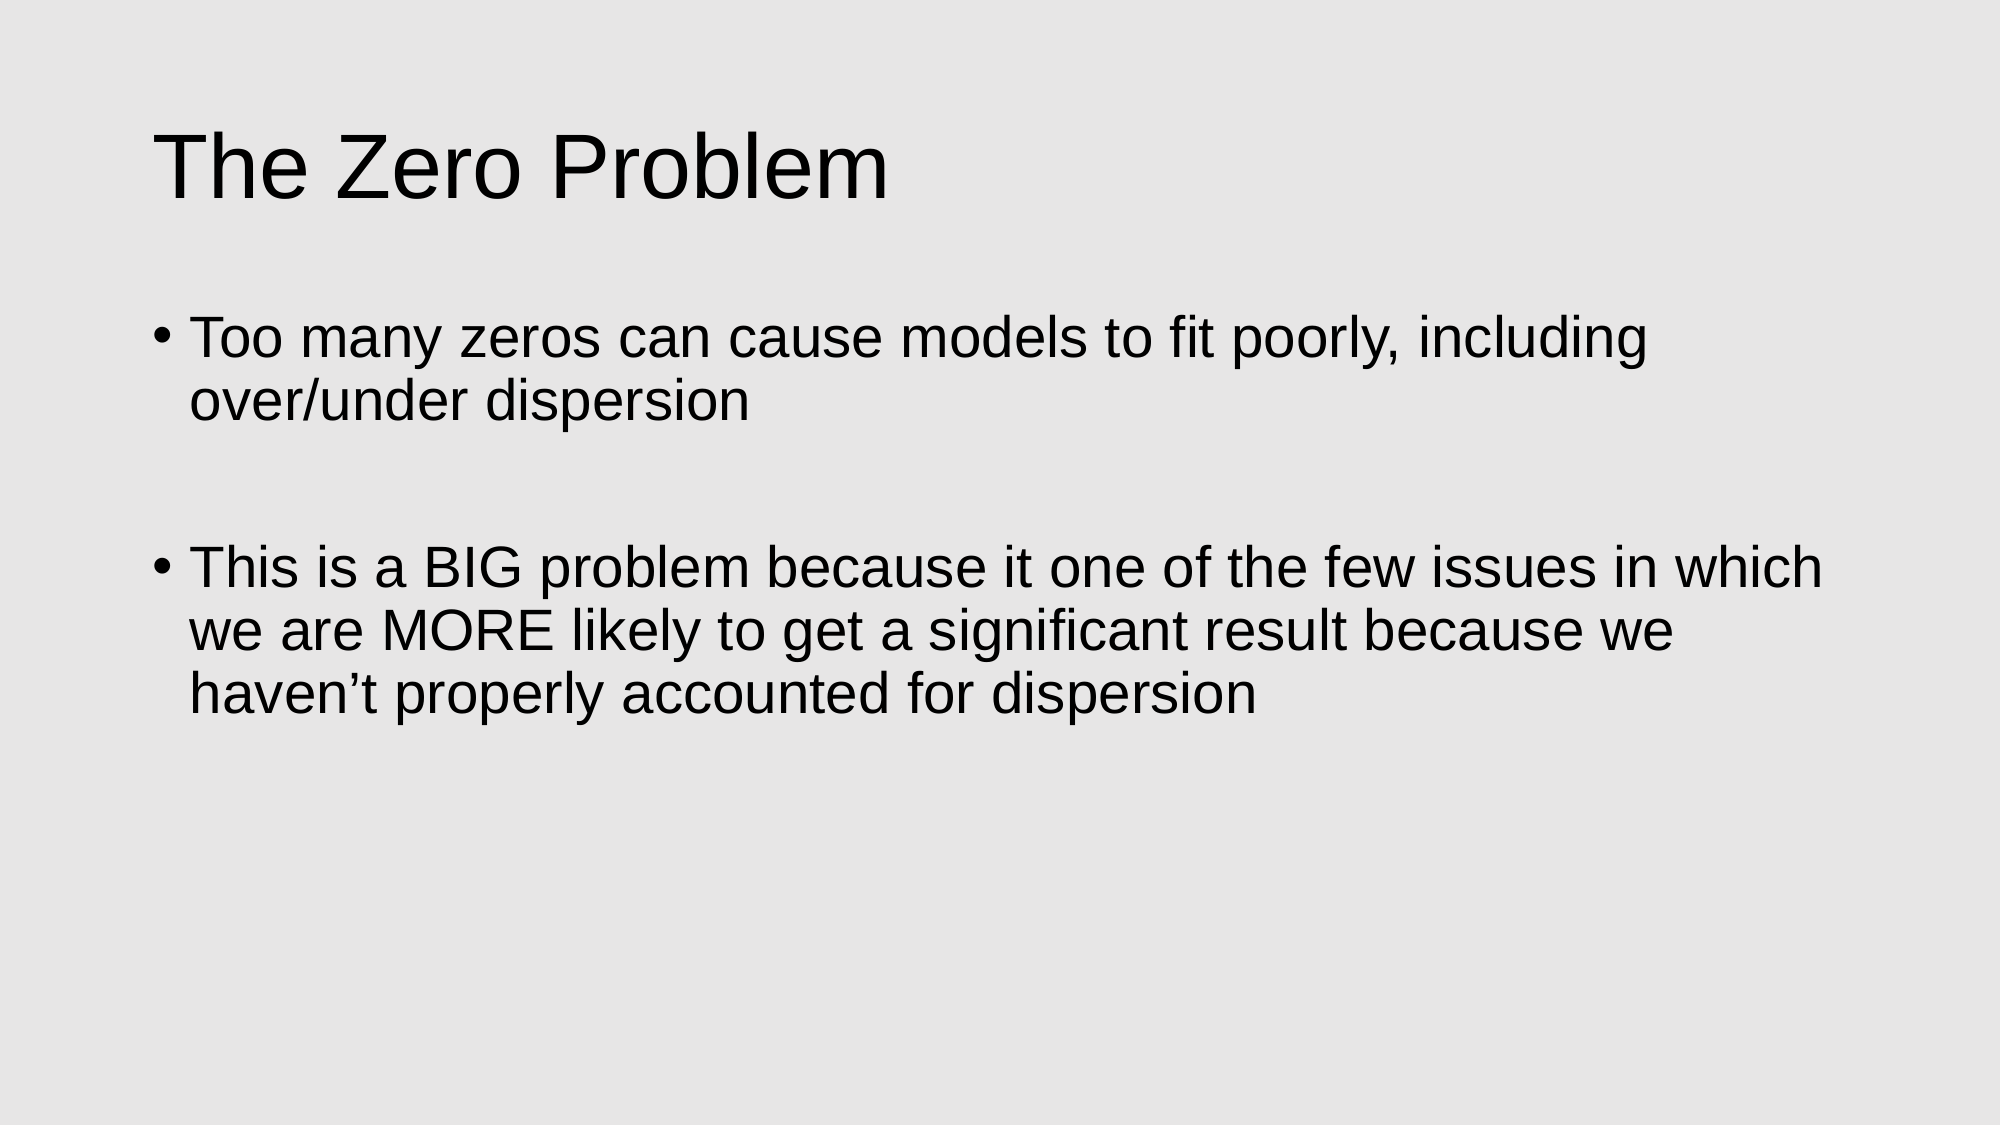

# The Zero Problem
Too many zeros can cause models to fit poorly, including over/under dispersion

This is a BIG problem because it one of the few issues in which we are MORE likely to get a significant result because we haven’t properly accounted for dispersion